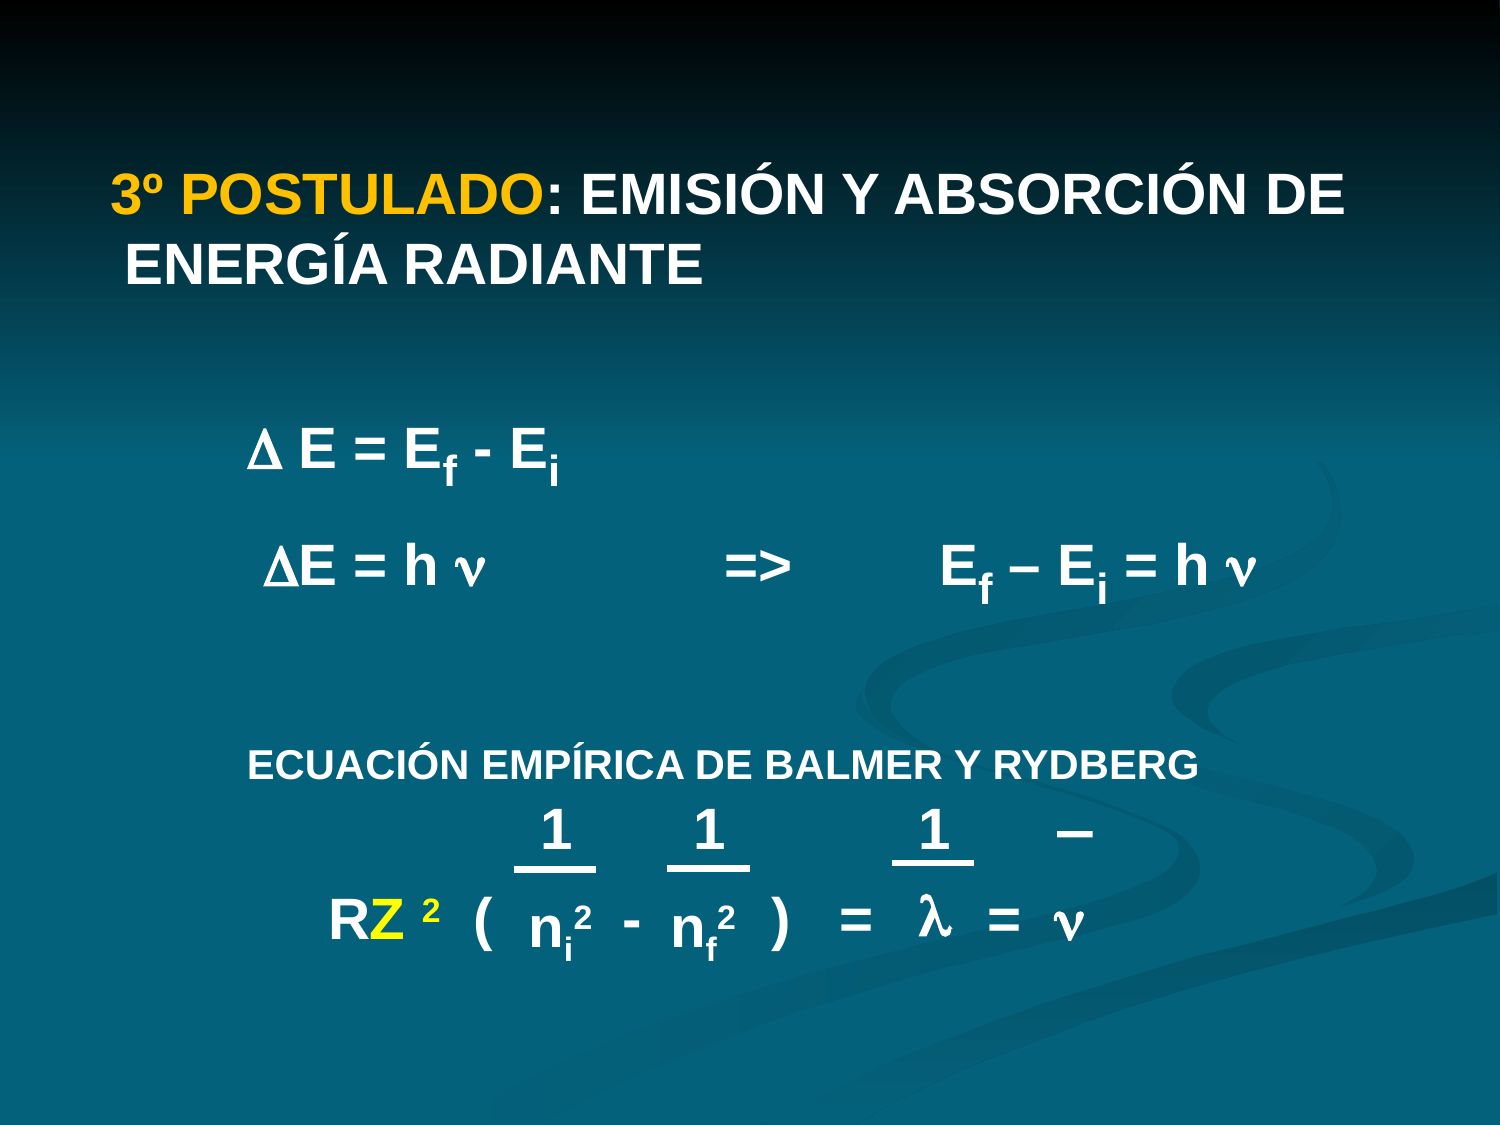

3º POSTULADO: EMISIÓN Y ABSORCIÓN DE   ENERGÍA RADIANTE

           Δ E = Ef - Ei
            ΔE = h ν		=> 	    Ef – Ei = h ν

ECUACIÓN EMPÍRICA DE BALMER Y RYDBERG

                RZ 2  (        -        )   =       =  ν
1
1
1

λ
ni2
nf2